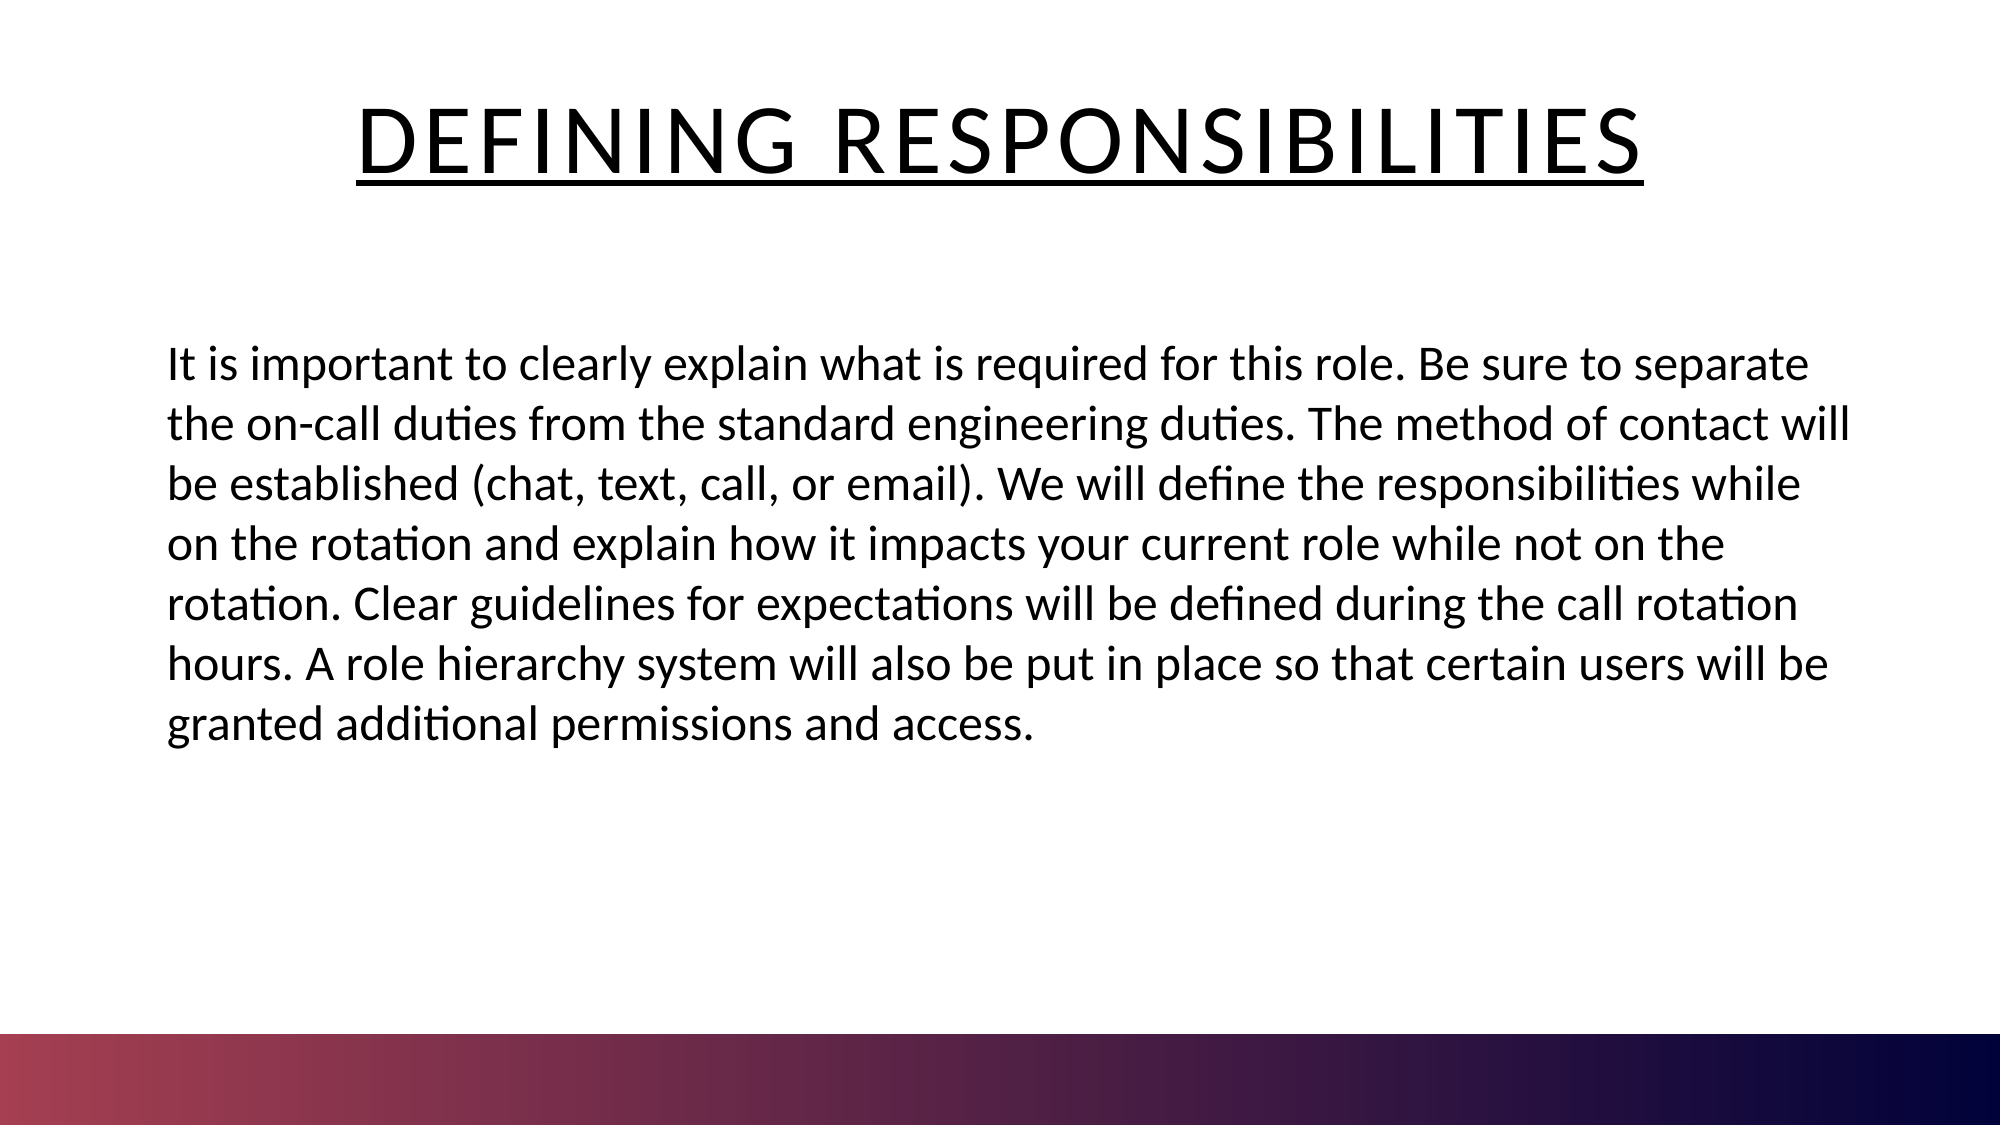

# Defining Responsibilities
It is important to clearly explain what is required for this role. Be sure to separate the on-call duties from the standard engineering duties. The method of contact will be established (chat, text, call, or email). We will define the responsibilities while on the rotation and explain how it impacts your current role while not on the rotation. Clear guidelines for expectations will be defined during the call rotation hours. A role hierarchy system will also be put in place so that certain users will be granted additional permissions and access.